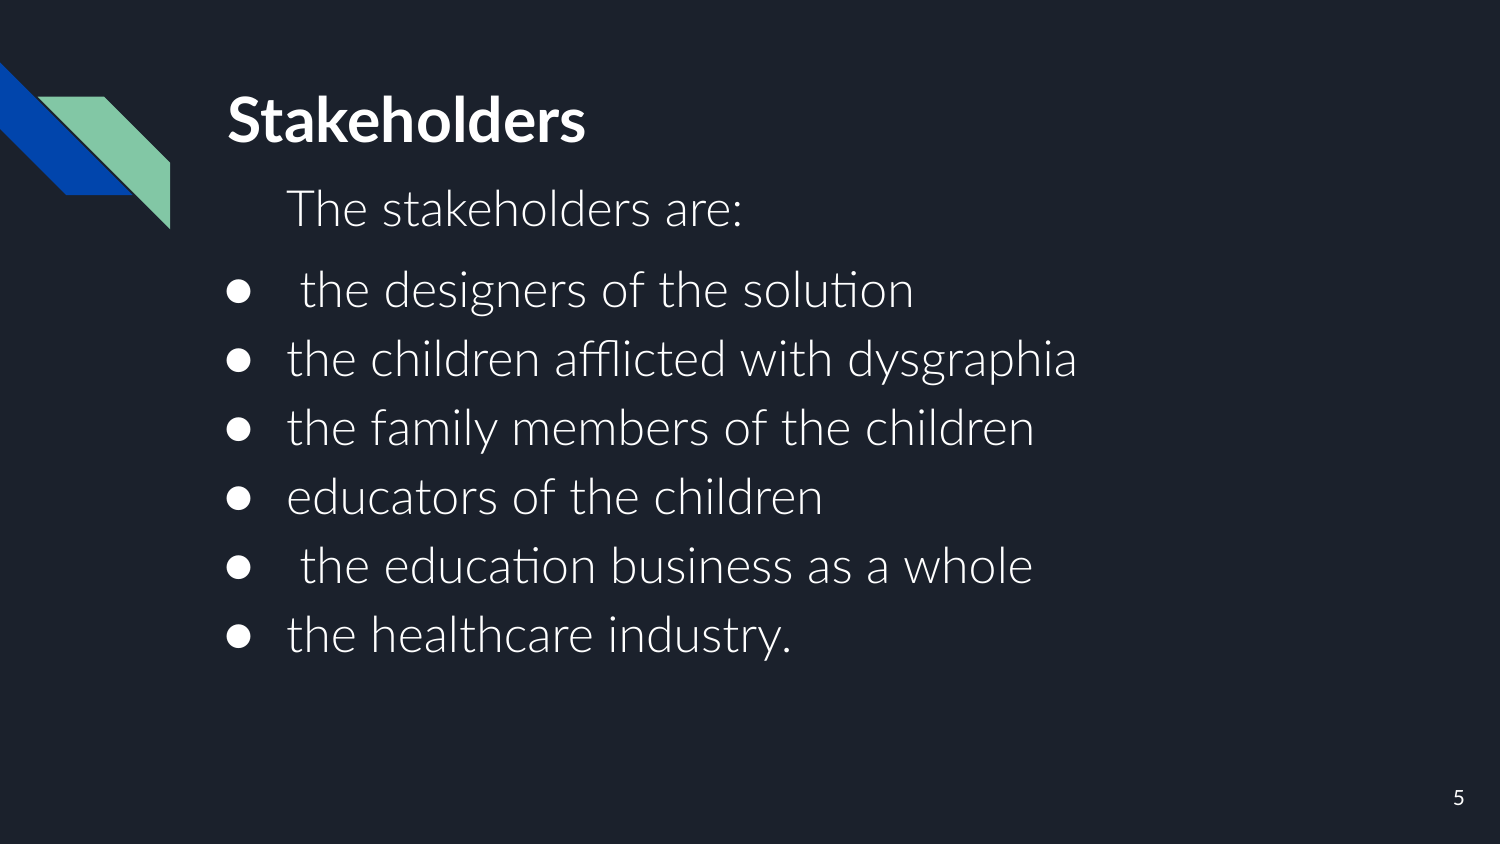

# Stakeholders
The stakeholders are:
 the designers of the solution
the children afflicted with dysgraphia
the family members of the children
educators of the children
 the education business as a whole
the healthcare industry.
5